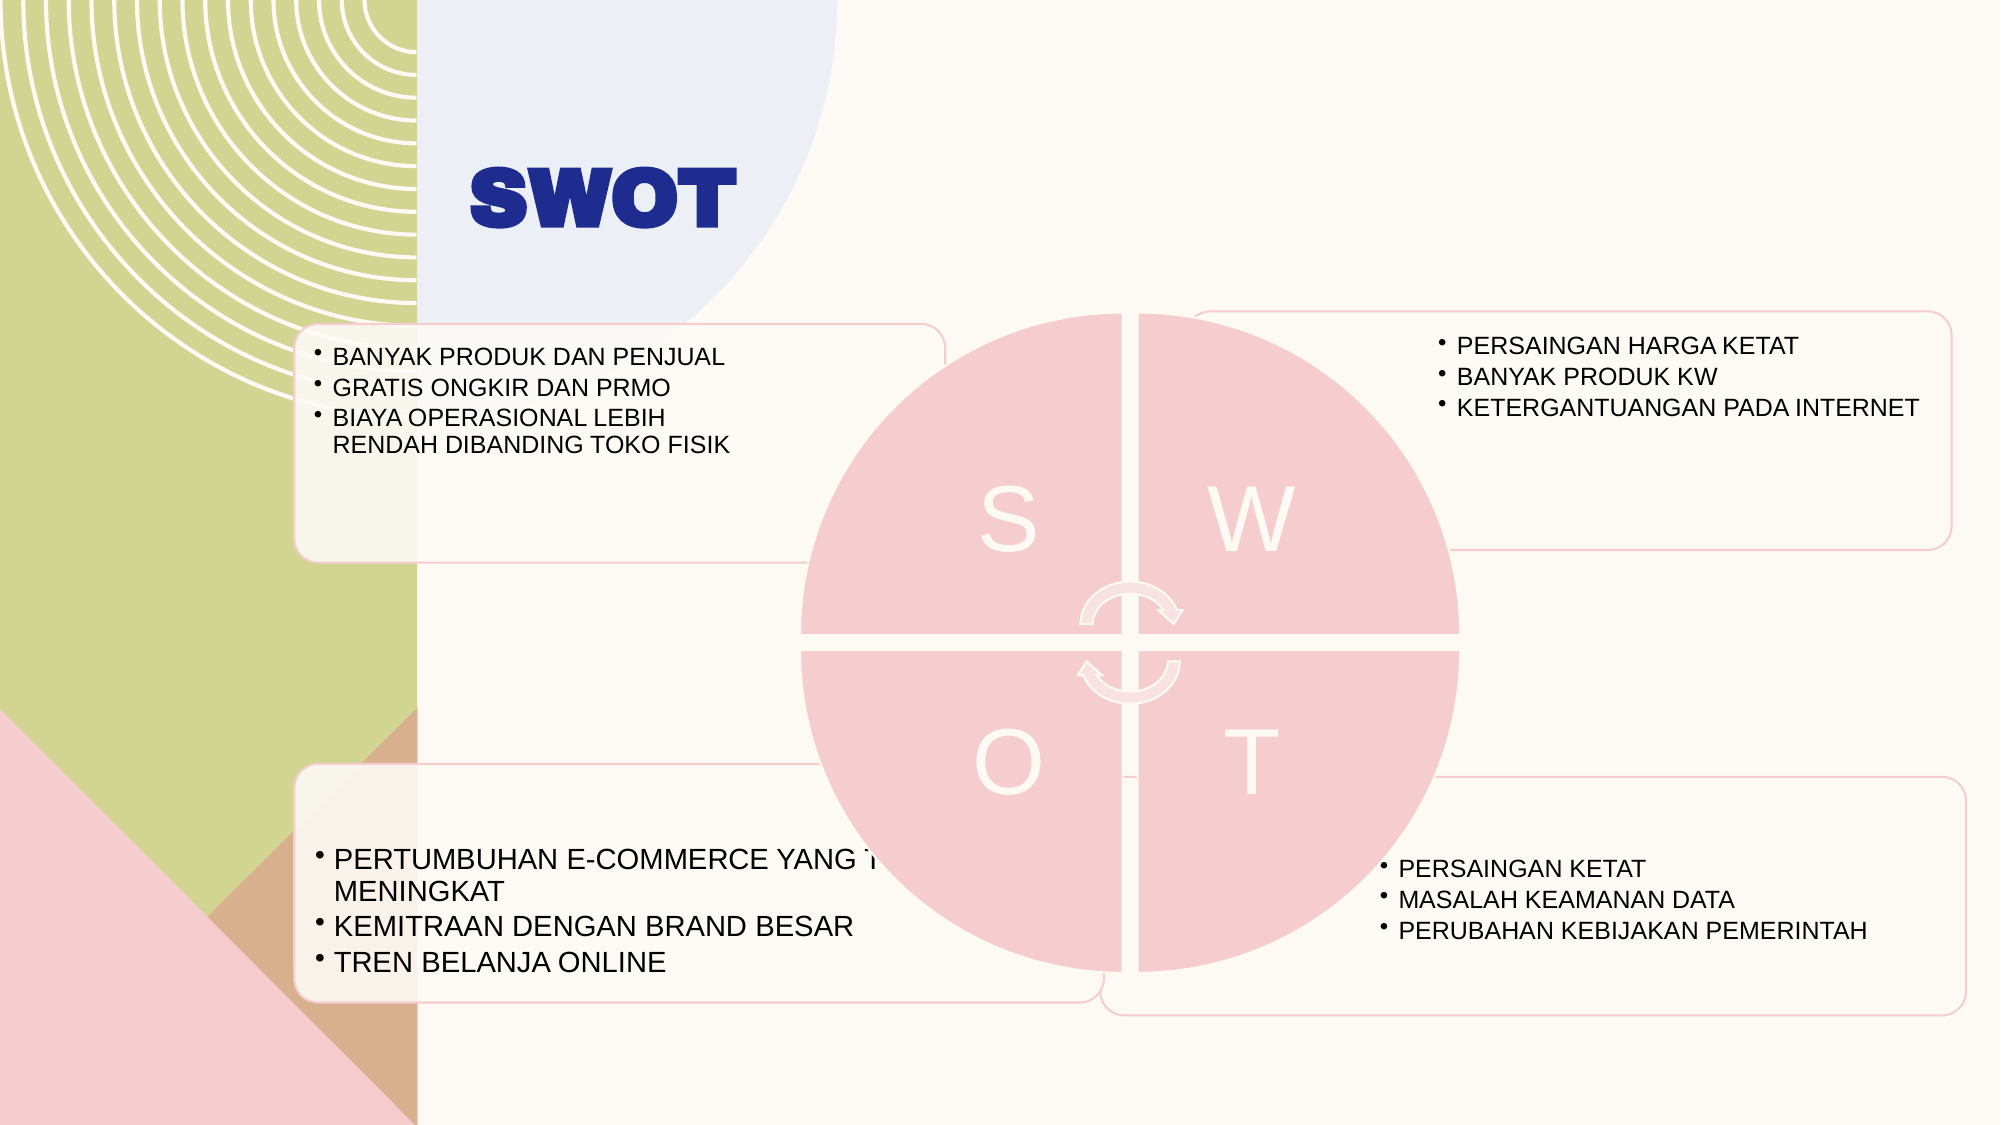

# SWOT
PERSAINGAN KETAT
MASALAH KEAMANAN DATA
PERUBAHAN KEBIJAKAN PEMERINTAH
PERTUMBUHAN E-COMMERCE YANG TERUS MENINGKAT
KEMITRAAN DENGAN BRAND BESAR
TREN BELANJA ONLINE
PERSAINGAN HARGA KETAT
BANYAK PRODUK KW
KETERGANTUANGAN PADA INTERNET
BANYAK PRODUK DAN PENJUAL
GRATIS ONGKIR DAN PRMO
BIAYA OPERASIONAL LEBIH                                     RENDAH DIBANDING TOKO FISIK

S
W
T
O